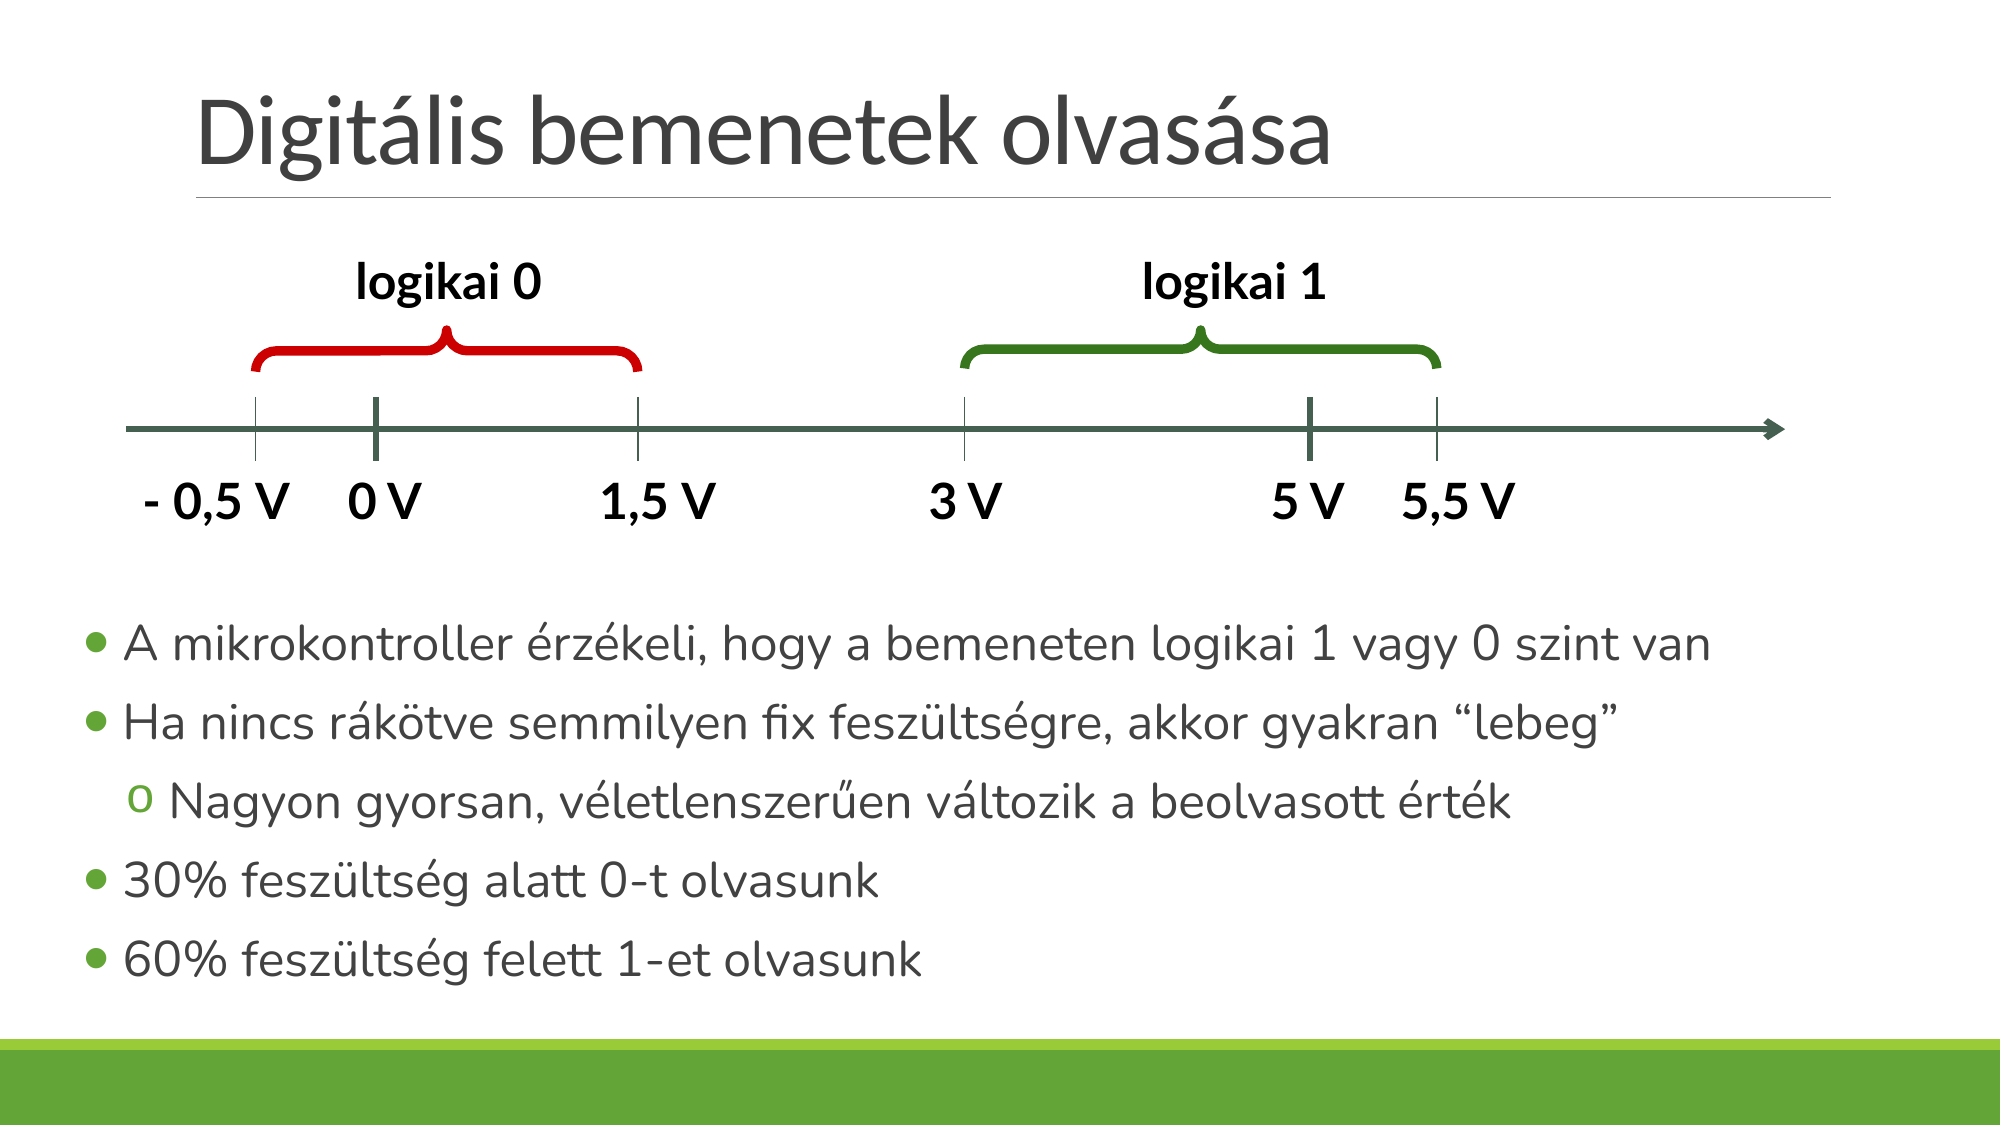

# Digitális bemenetek olvasása

logikai 0
logikai 1
- 0,5 V
0 V
1,5 V
3 V
5 V
5,5 V
 A mikrokontroller érzékeli, hogy a bemeneten logikai 1 vagy 0 szint van
 Ha nincs rákötve semmilyen fix feszültségre, akkor gyakran “lebeg”
 Nagyon gyorsan, véletlenszerűen változik a beolvasott érték
 30% feszültség alatt 0-t olvasunk
 60% feszültség felett 1-et olvasunk